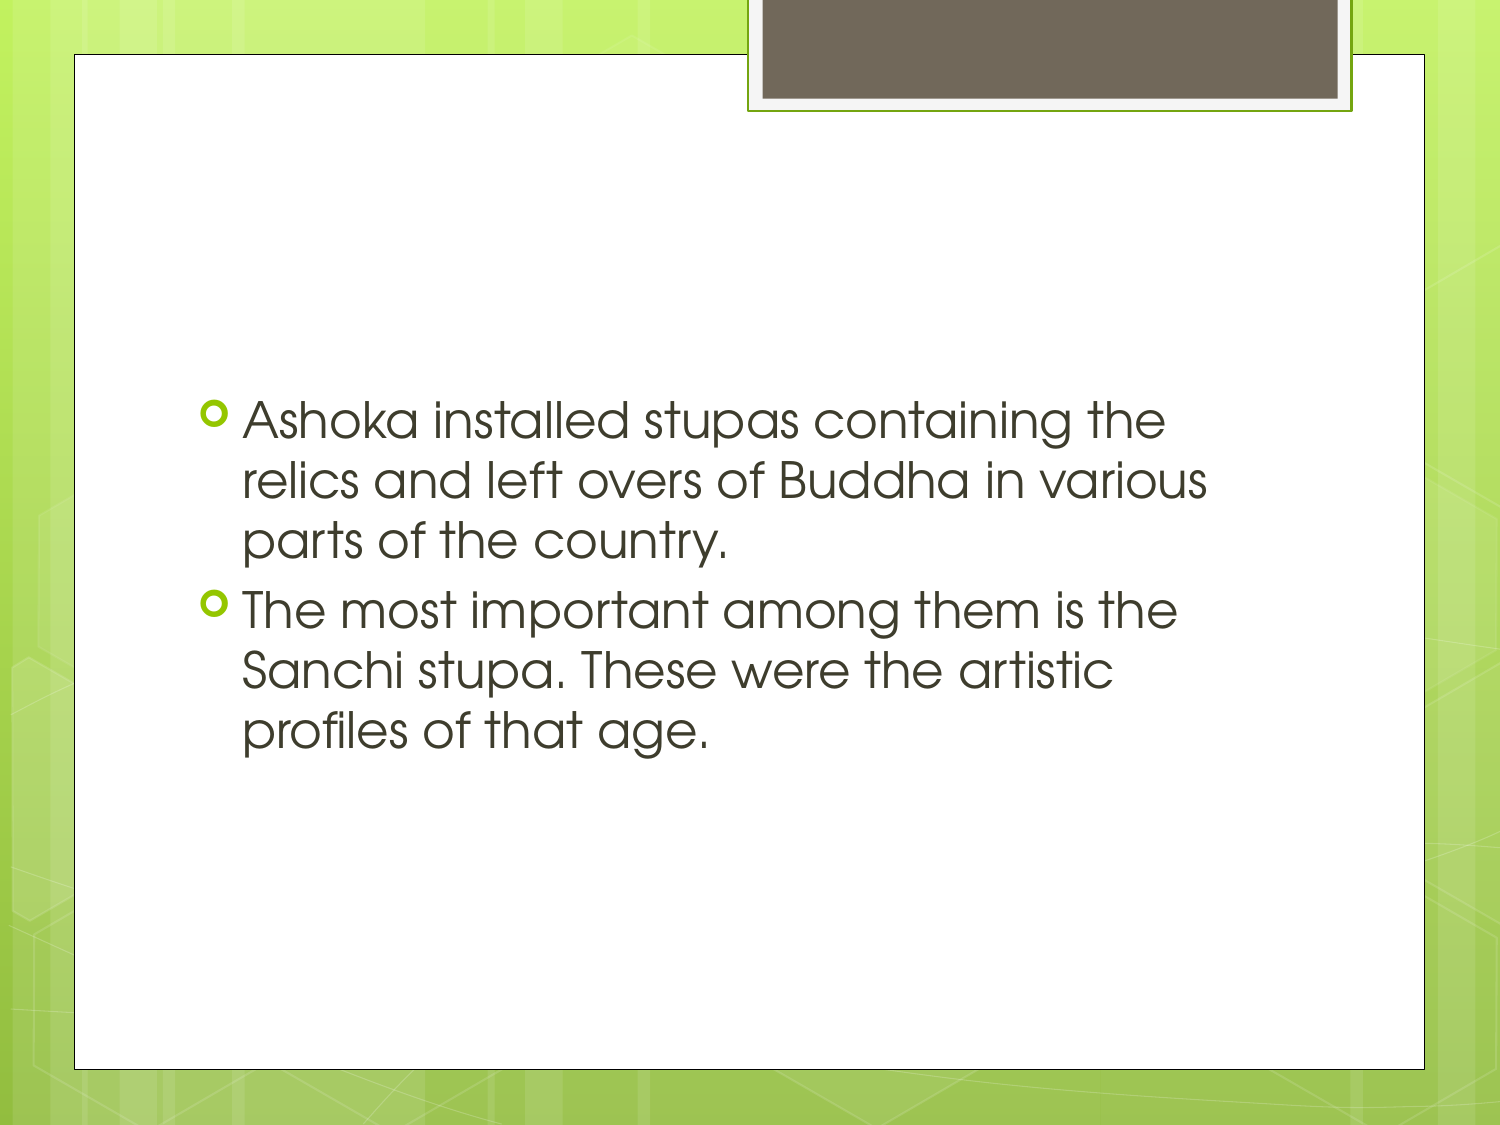

#
Ashoka installed stupas containing the relics and left overs of Buddha in various parts of the country.
The most important among them is the Sanchi stupa. These were the artistic profiles of that age.